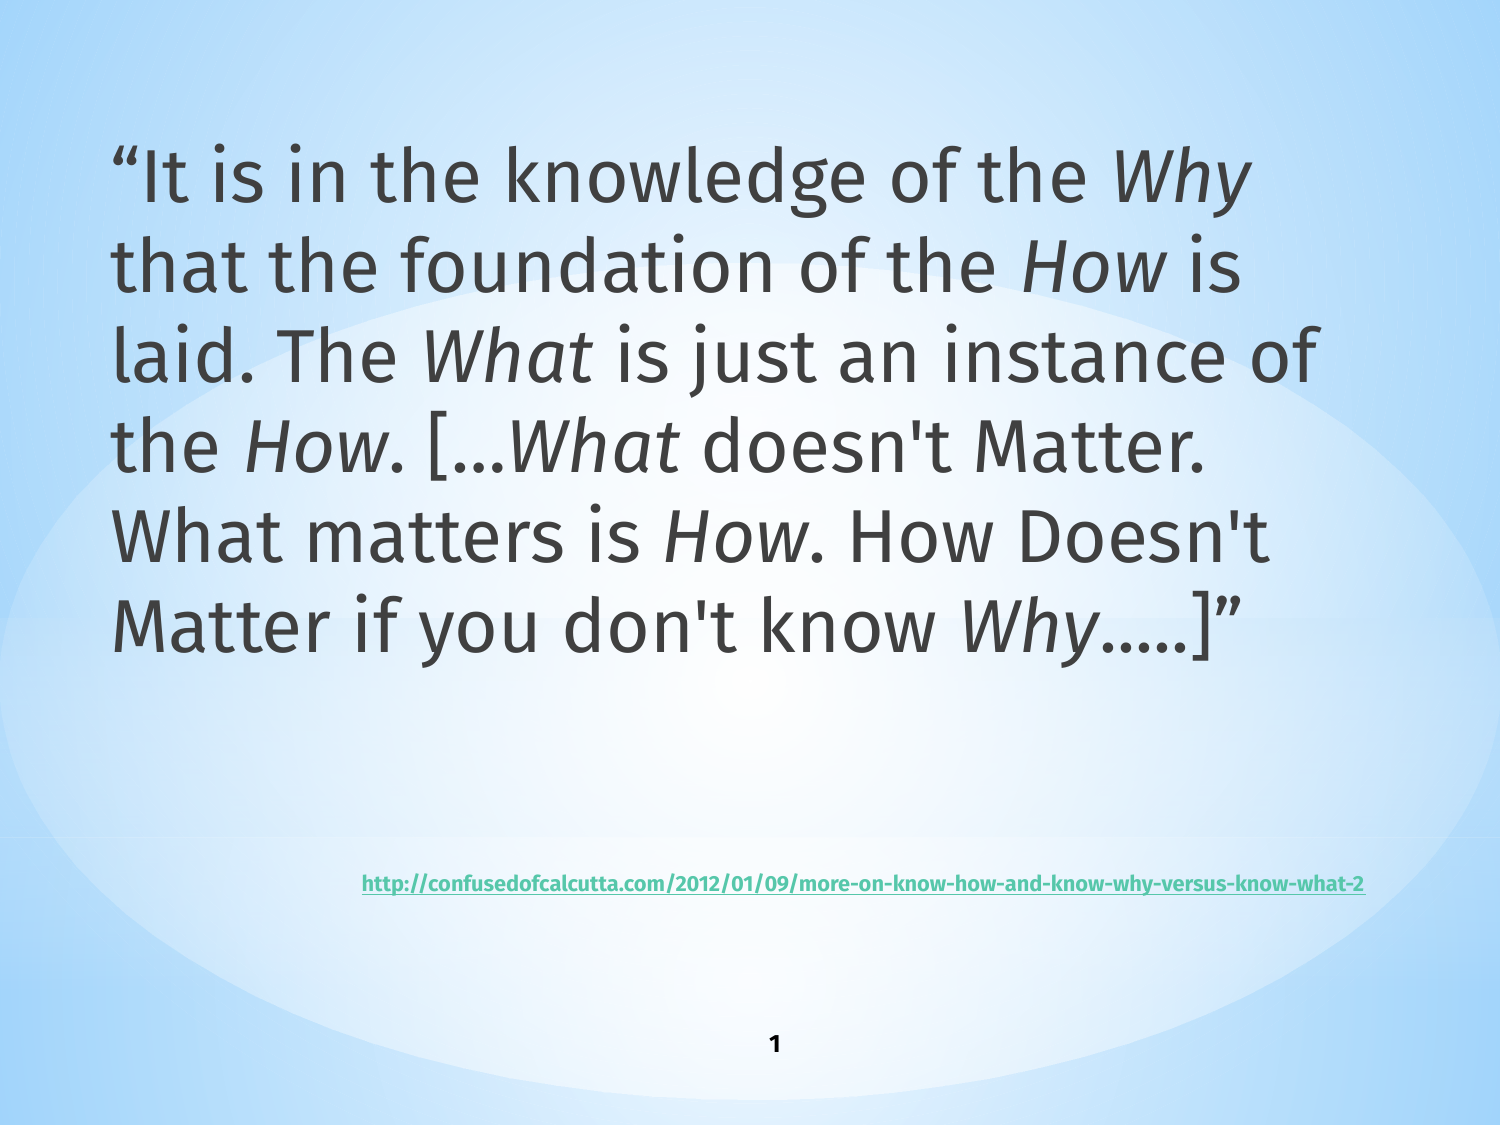

“It is in the knowledge of the Why that the foundation of the How is laid. The What is just an instance of the How. […What doesn't Matter. What matters is How. How Doesn't Matter if you don't know Why.....]”
# http://confusedofcalcutta.com/2012/01/09/more-on-know-how-and-know-why-versus-know-what-2
1